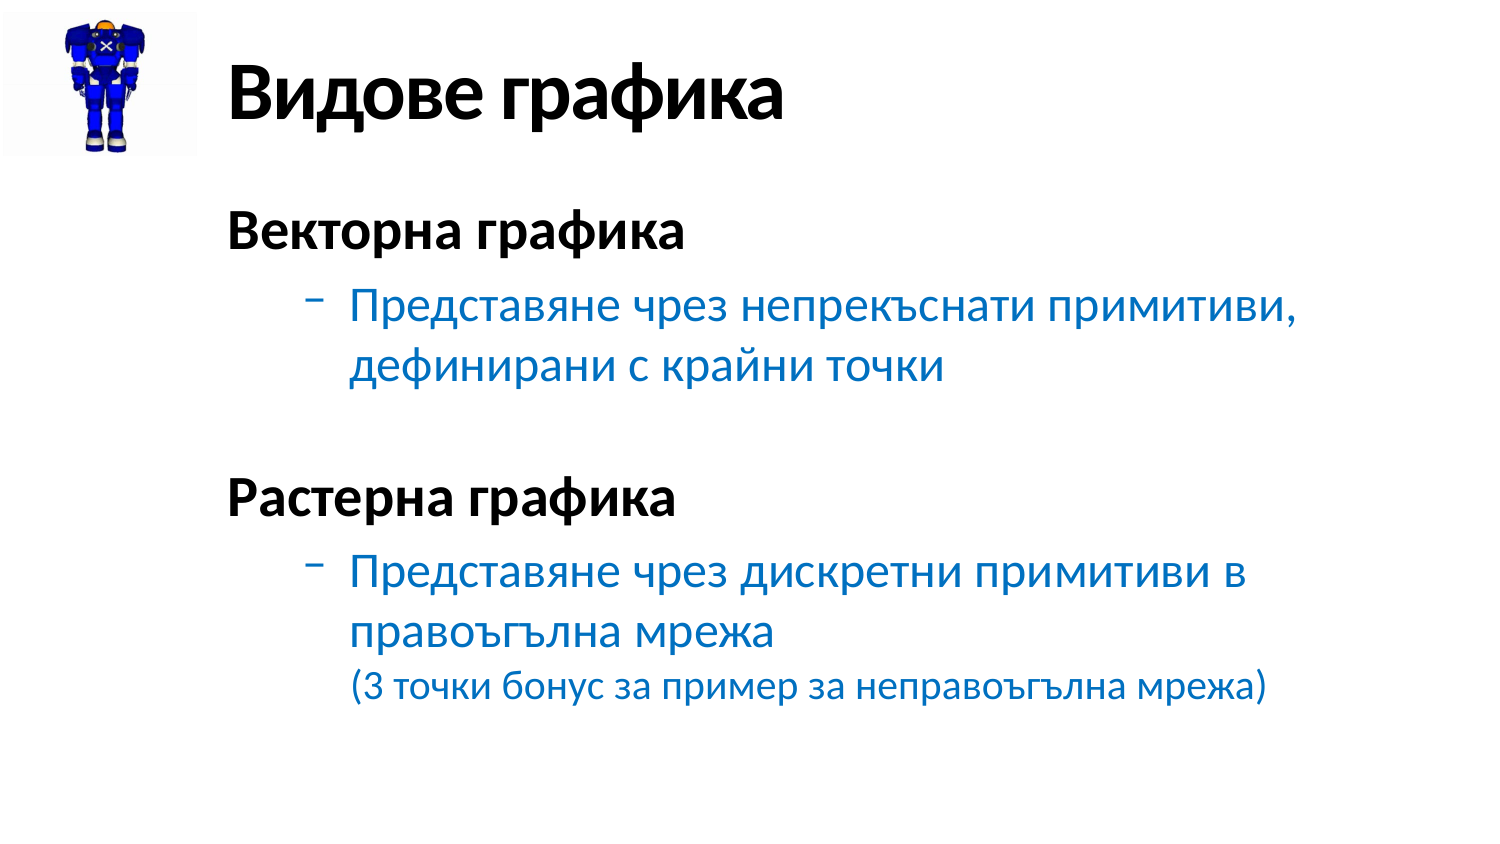

# Видове графика
Векторна графика
Представяне чрез непрекъснати примитиви, дефинирани с крайни точки

Растерна графика
Представяне чрез дискретни примитиви в правоъгълна мрежа
(3 точки бонус за пример за неправоъгълна мрежа)